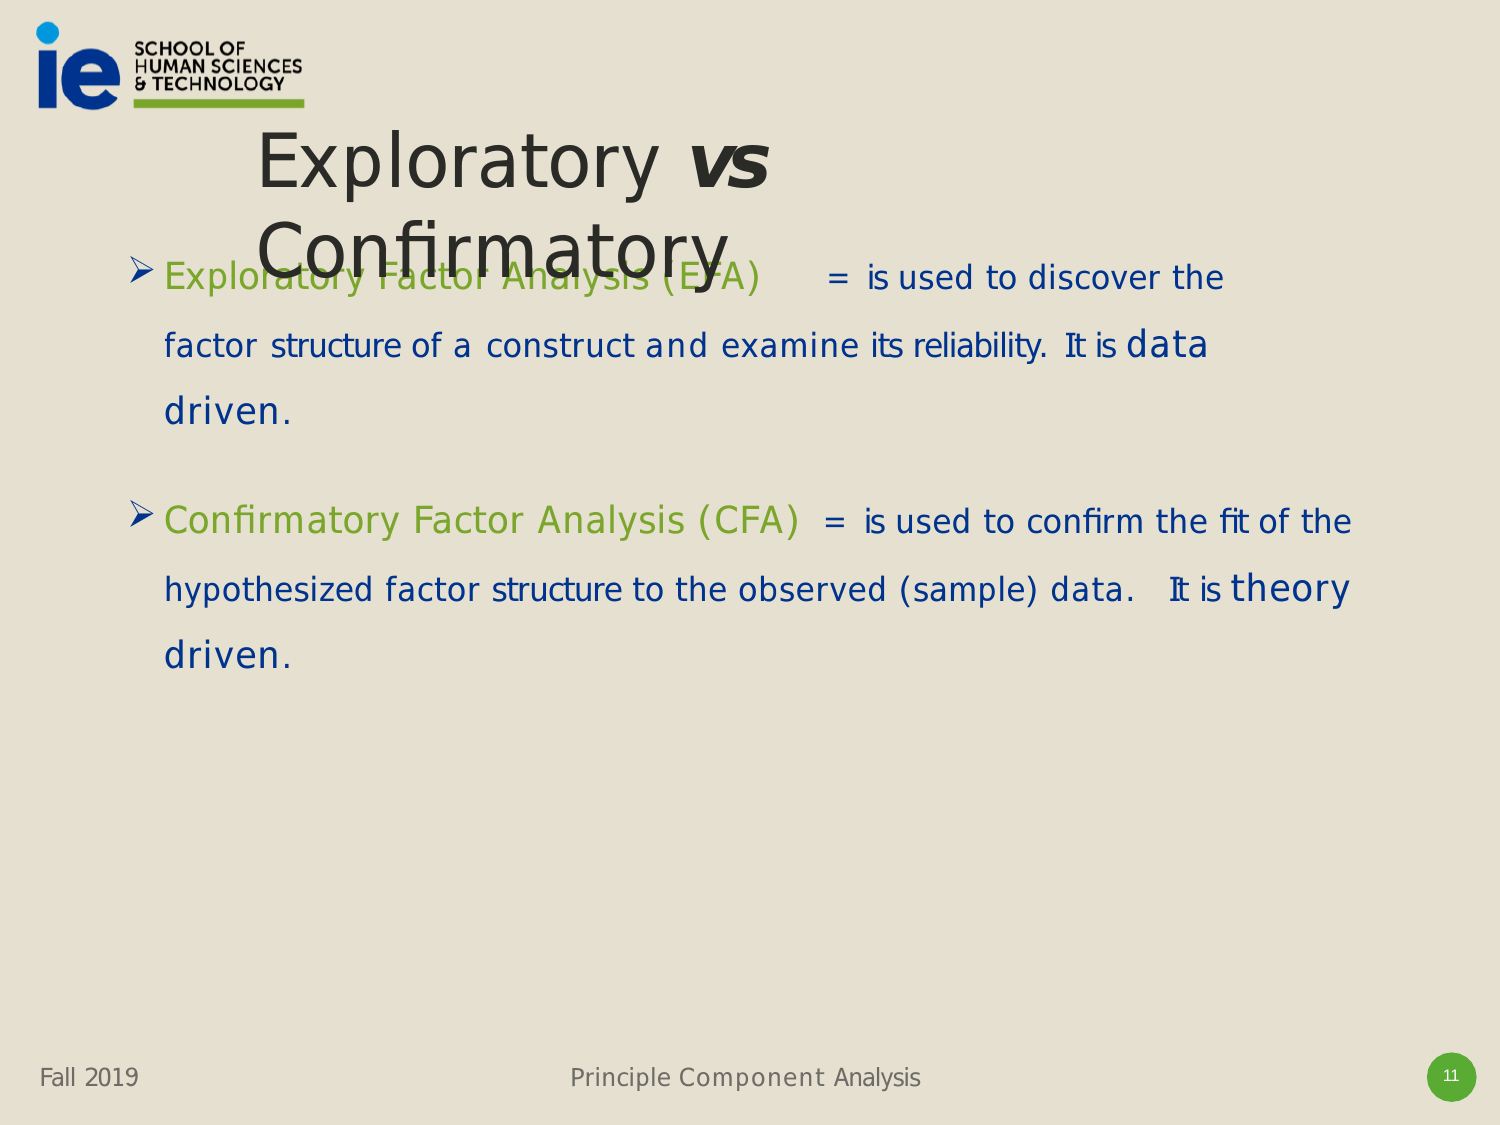

# Exploratory vs Confirmatory
Exploratory Factor Analysis (EFA)	= is used to discover the factor structure of a construct and examine its reliability.	It is data driven.
Confirmatory Factor Analysis (CFA) = is used to confirm the fit of the hypothesized factor structure to the observed (sample) data.  It is theory driven.
Fall 2019
Principle Component Analysis
11